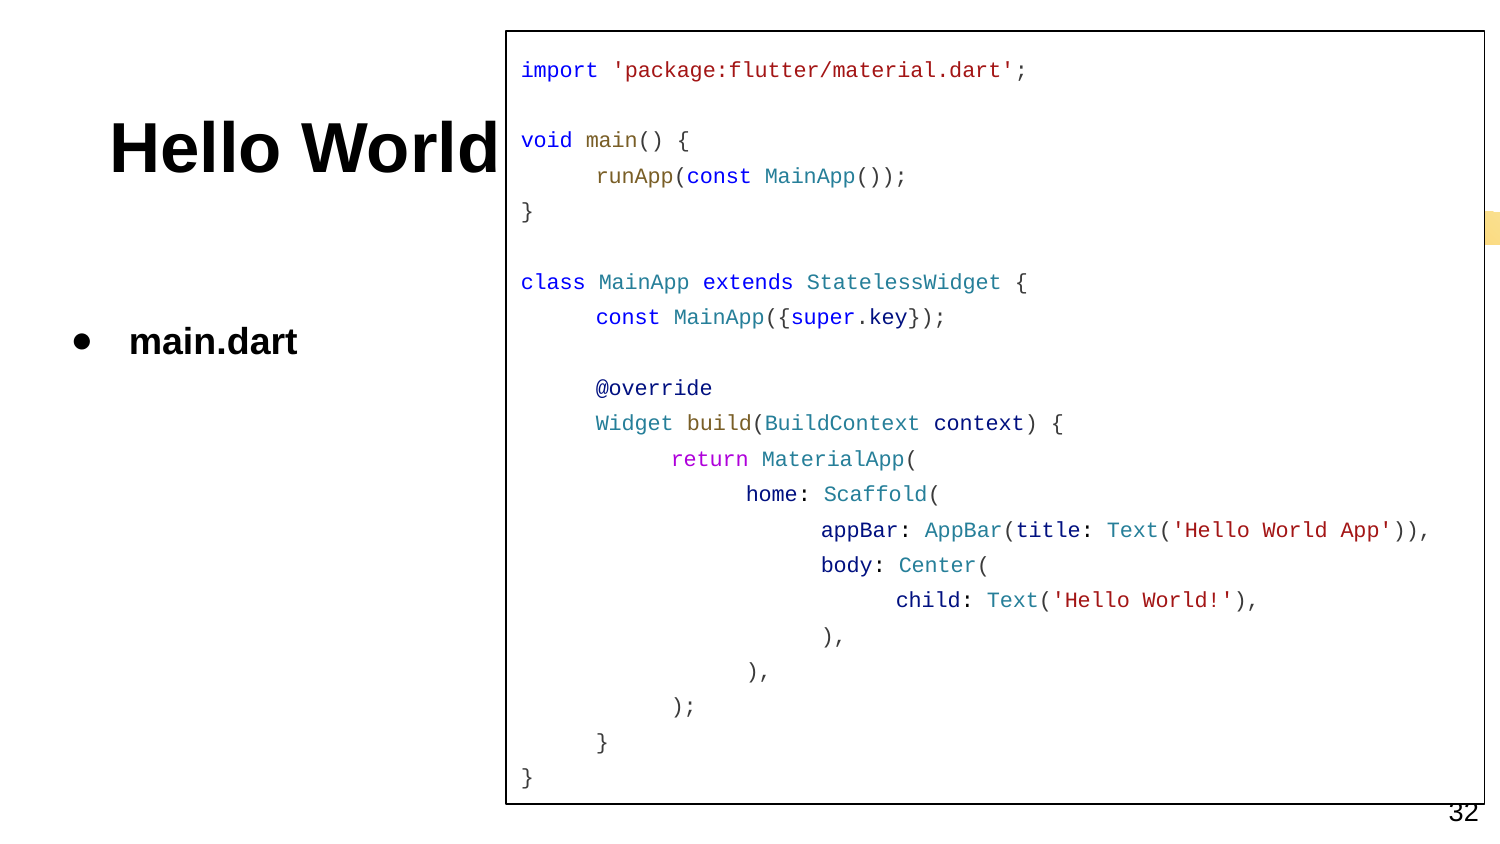

import 'package:flutter/material.dart';

void main() {
runApp(const MainApp());
}

class MainApp extends StatelessWidget {
const MainApp({super.key});

@override
Widget build(BuildContext context) {
return MaterialApp(
home: Scaffold(
appBar: AppBar(title: Text('Hello World App')),
body: Center(
child: Text('Hello World!'),
),
),
);
}
}
# Hello World ! in Flutter
main.dart

32